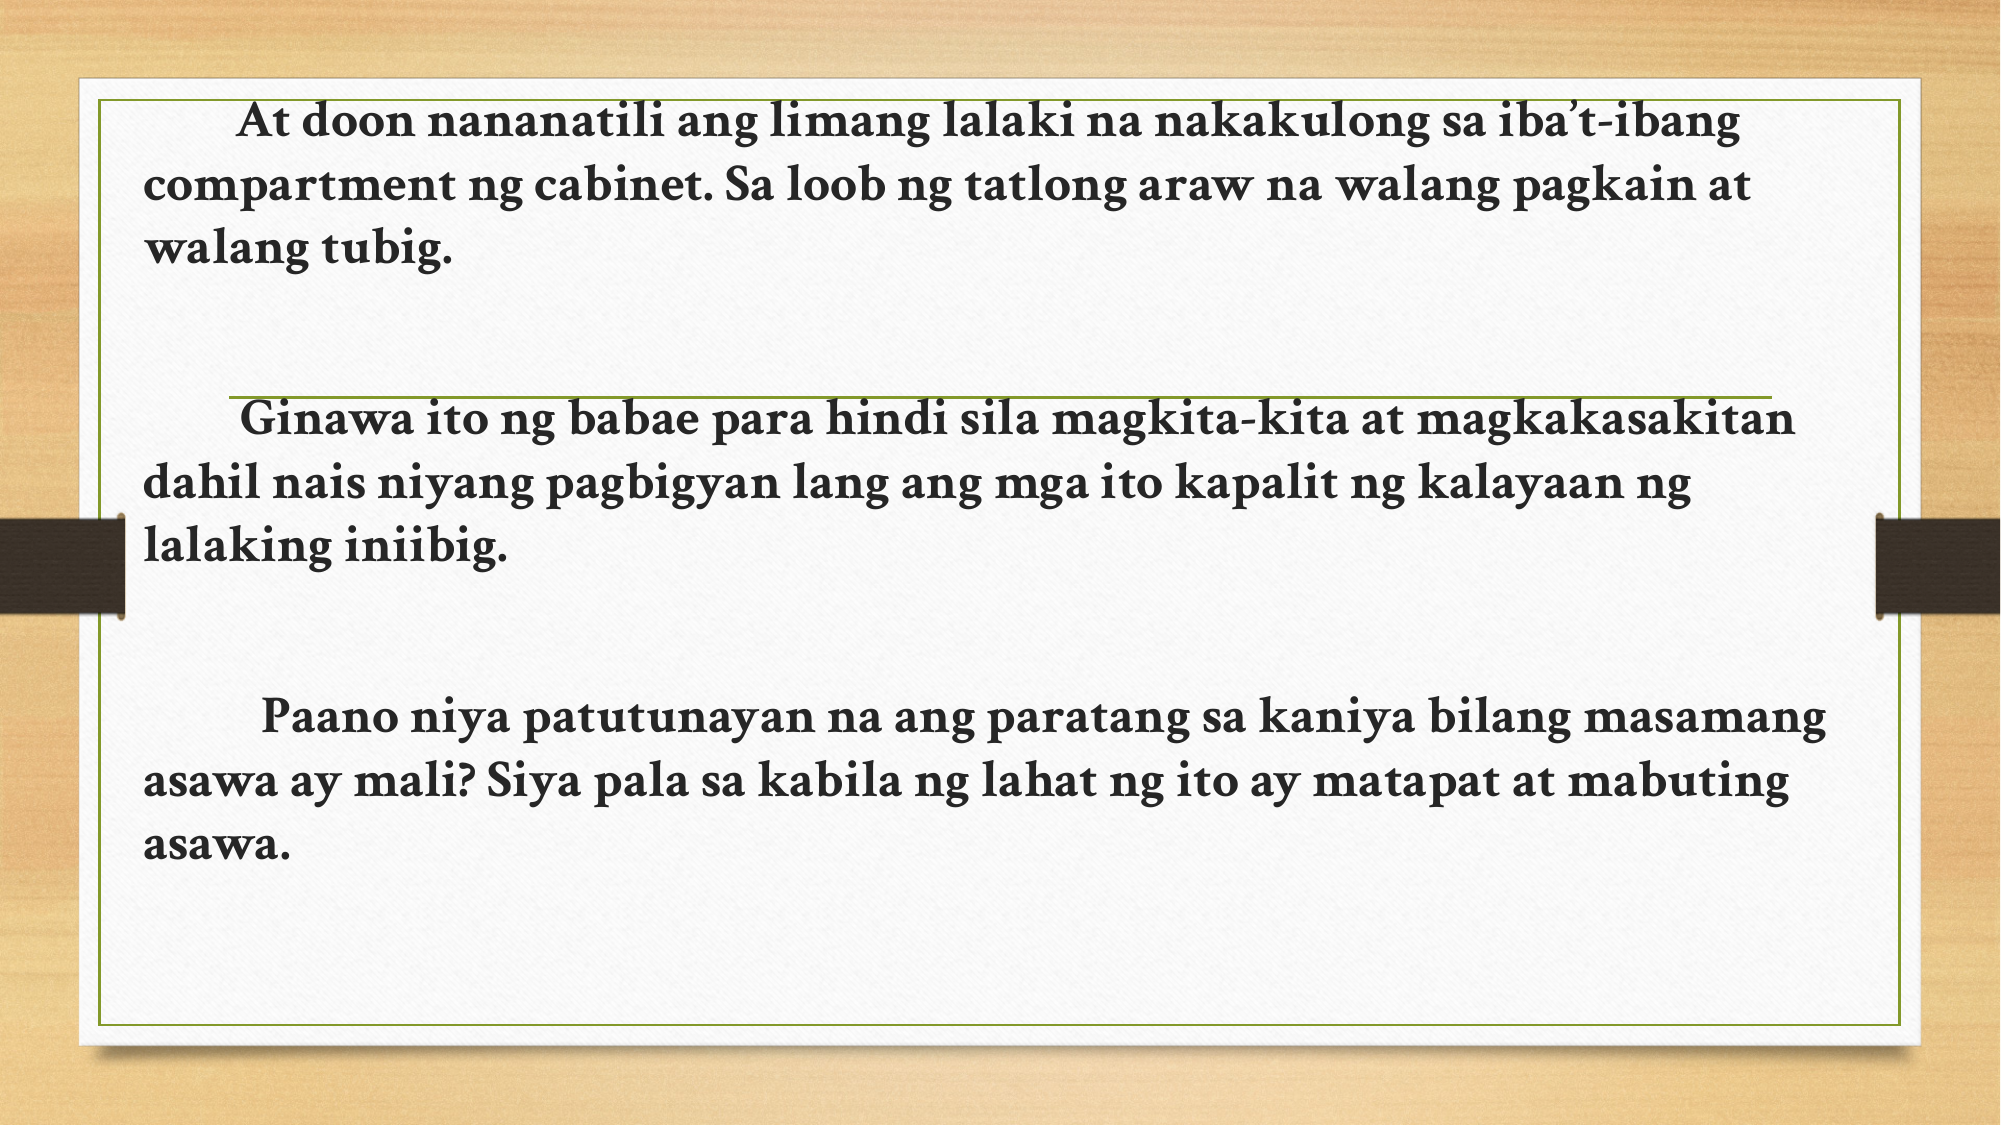

At doon nananatili ang limang lalaki na nakakulong sa iba’t-ibang compartment ng cabinet. Sa loob ng tatlong araw na walang pagkain at walang tubig.

         Ginawa ito ng babae para hindi sila magkita-kita at magkakasakitan dahil nais niyang pagbigyan lang ang mga ito kapalit ng kalayaan ng lalaking iniibig.

           Paano niya patutunayan na ang paratang sa kaniya bilang masamang asawa ay mali? Siya pala sa kabila ng lahat ng ito ay matapat at mabuting asawa.

#